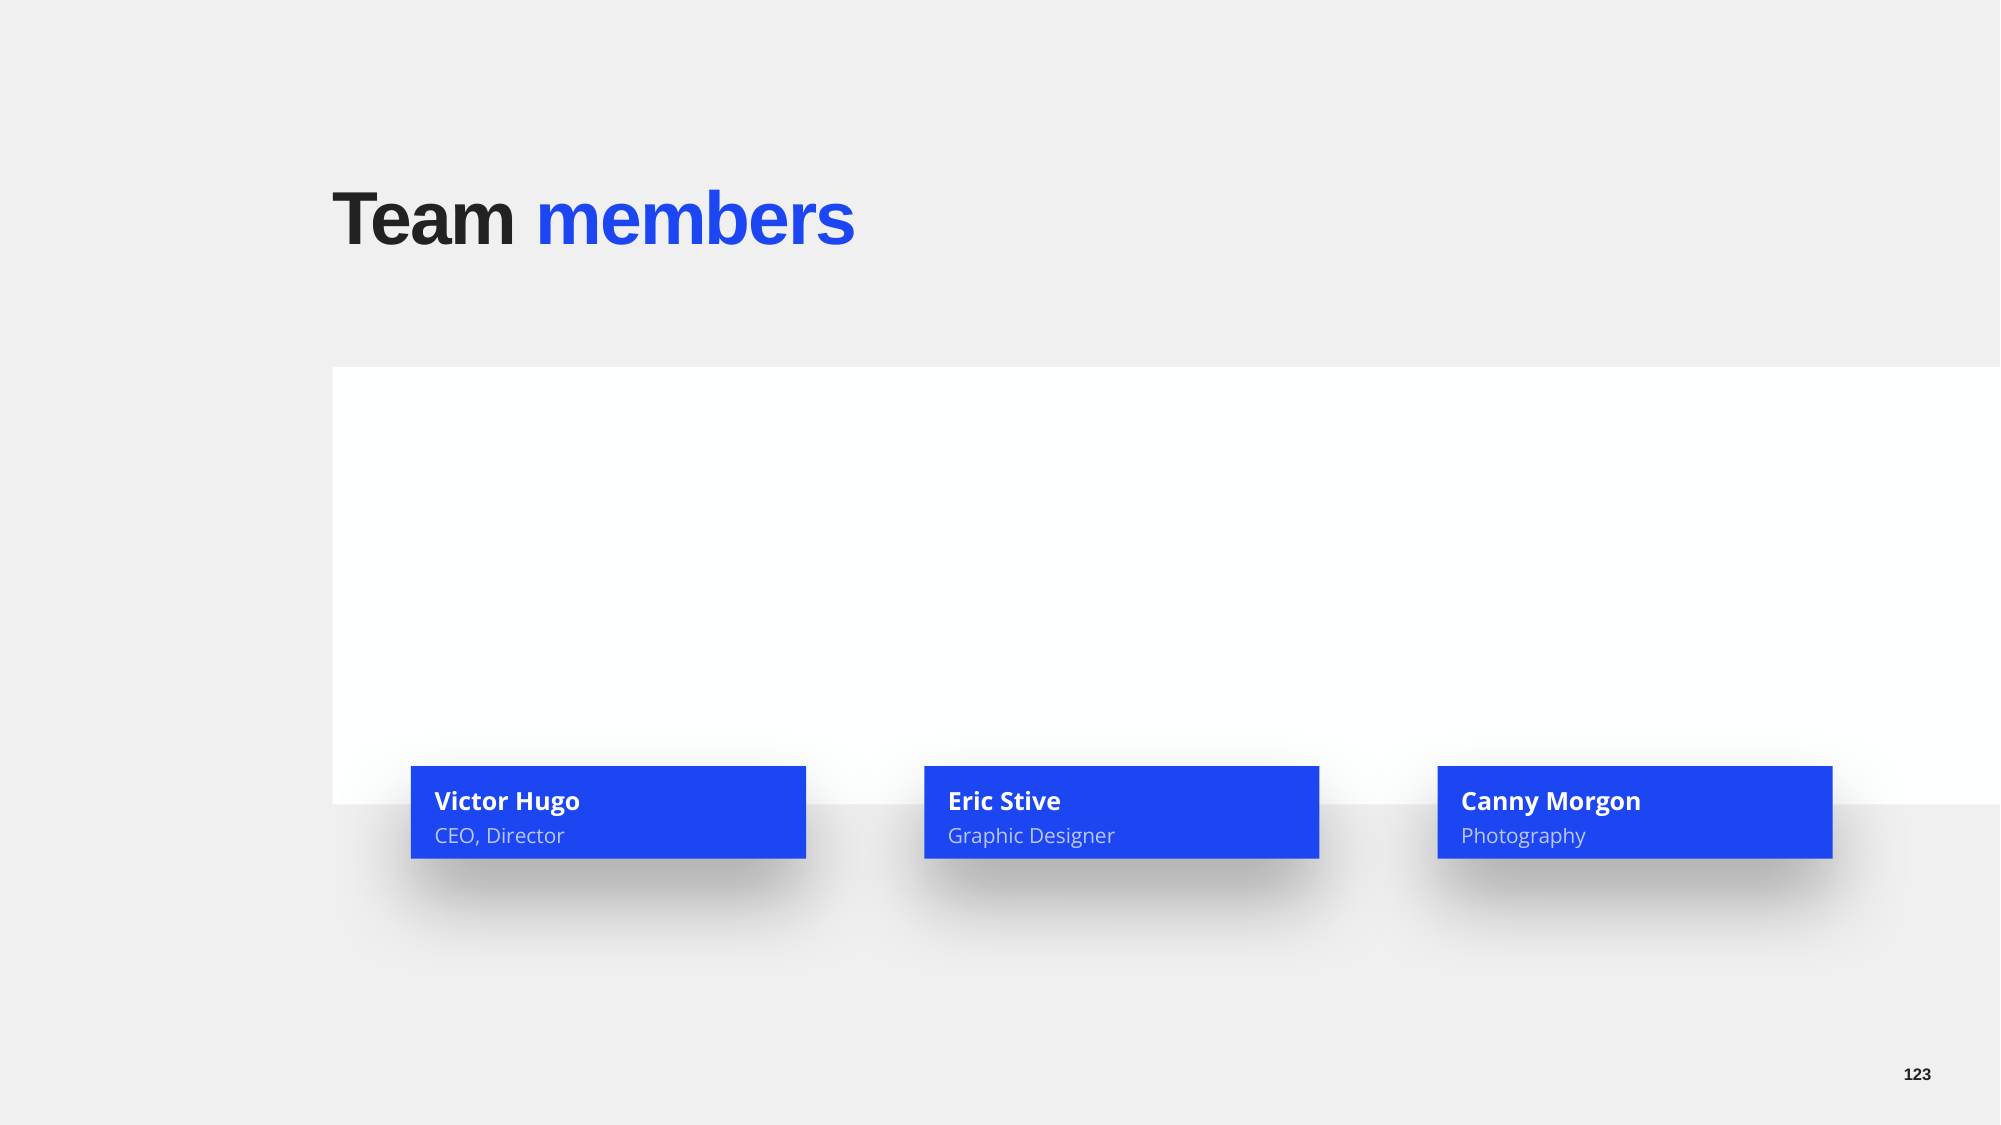

# Team members

Victor Hugo
CEO, Director
Eric Stive
Graphic Designer
Canny Morgon
Photography